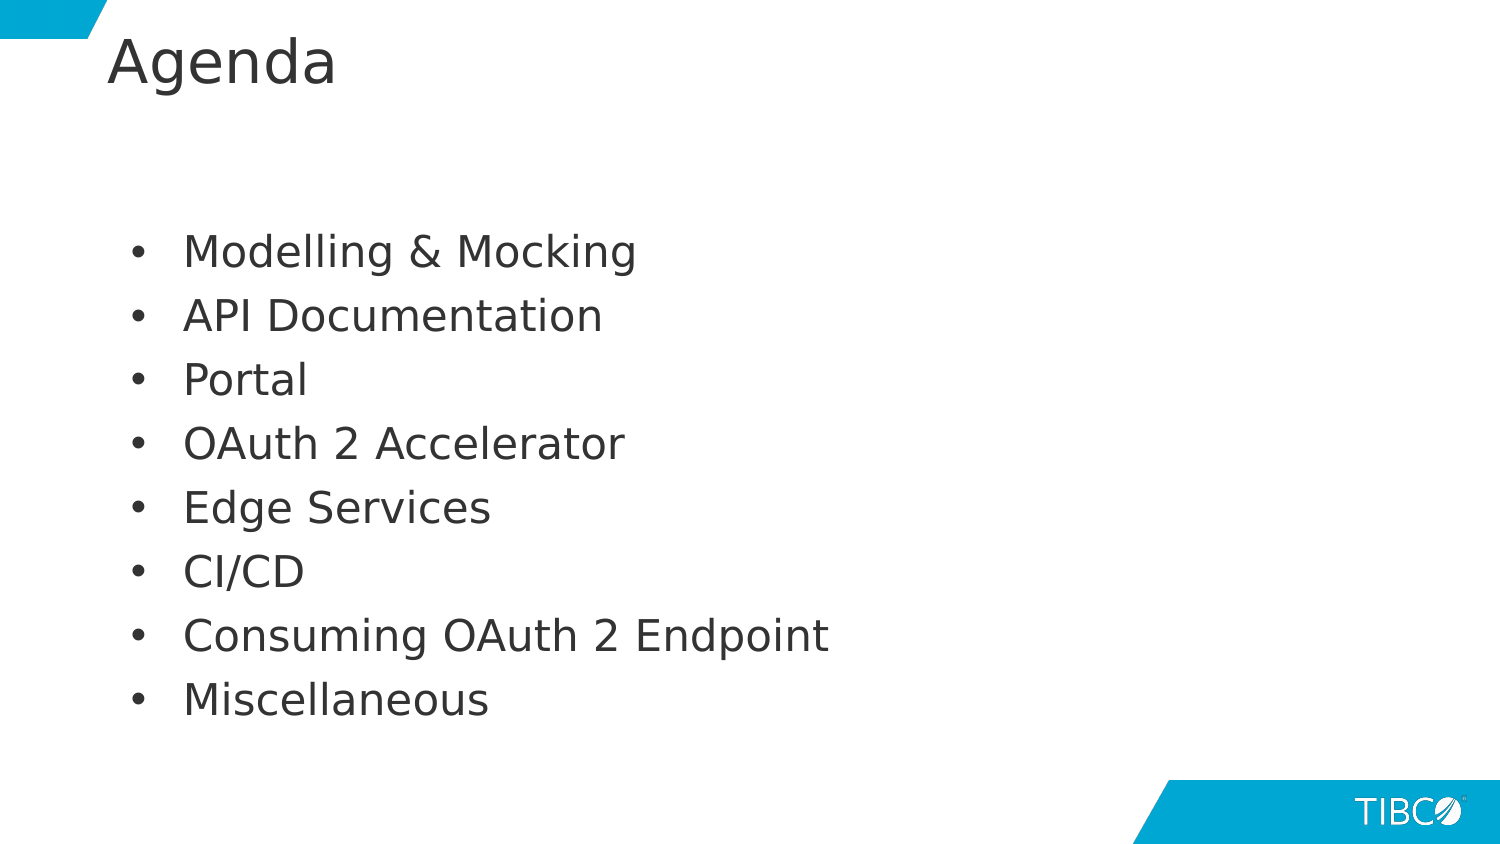

# Agenda
Modelling & Mocking
API Documentation
Portal
OAuth 2 Accelerator
Edge Services
CI/CD
Consuming OAuth 2 Endpoint
Miscellaneous